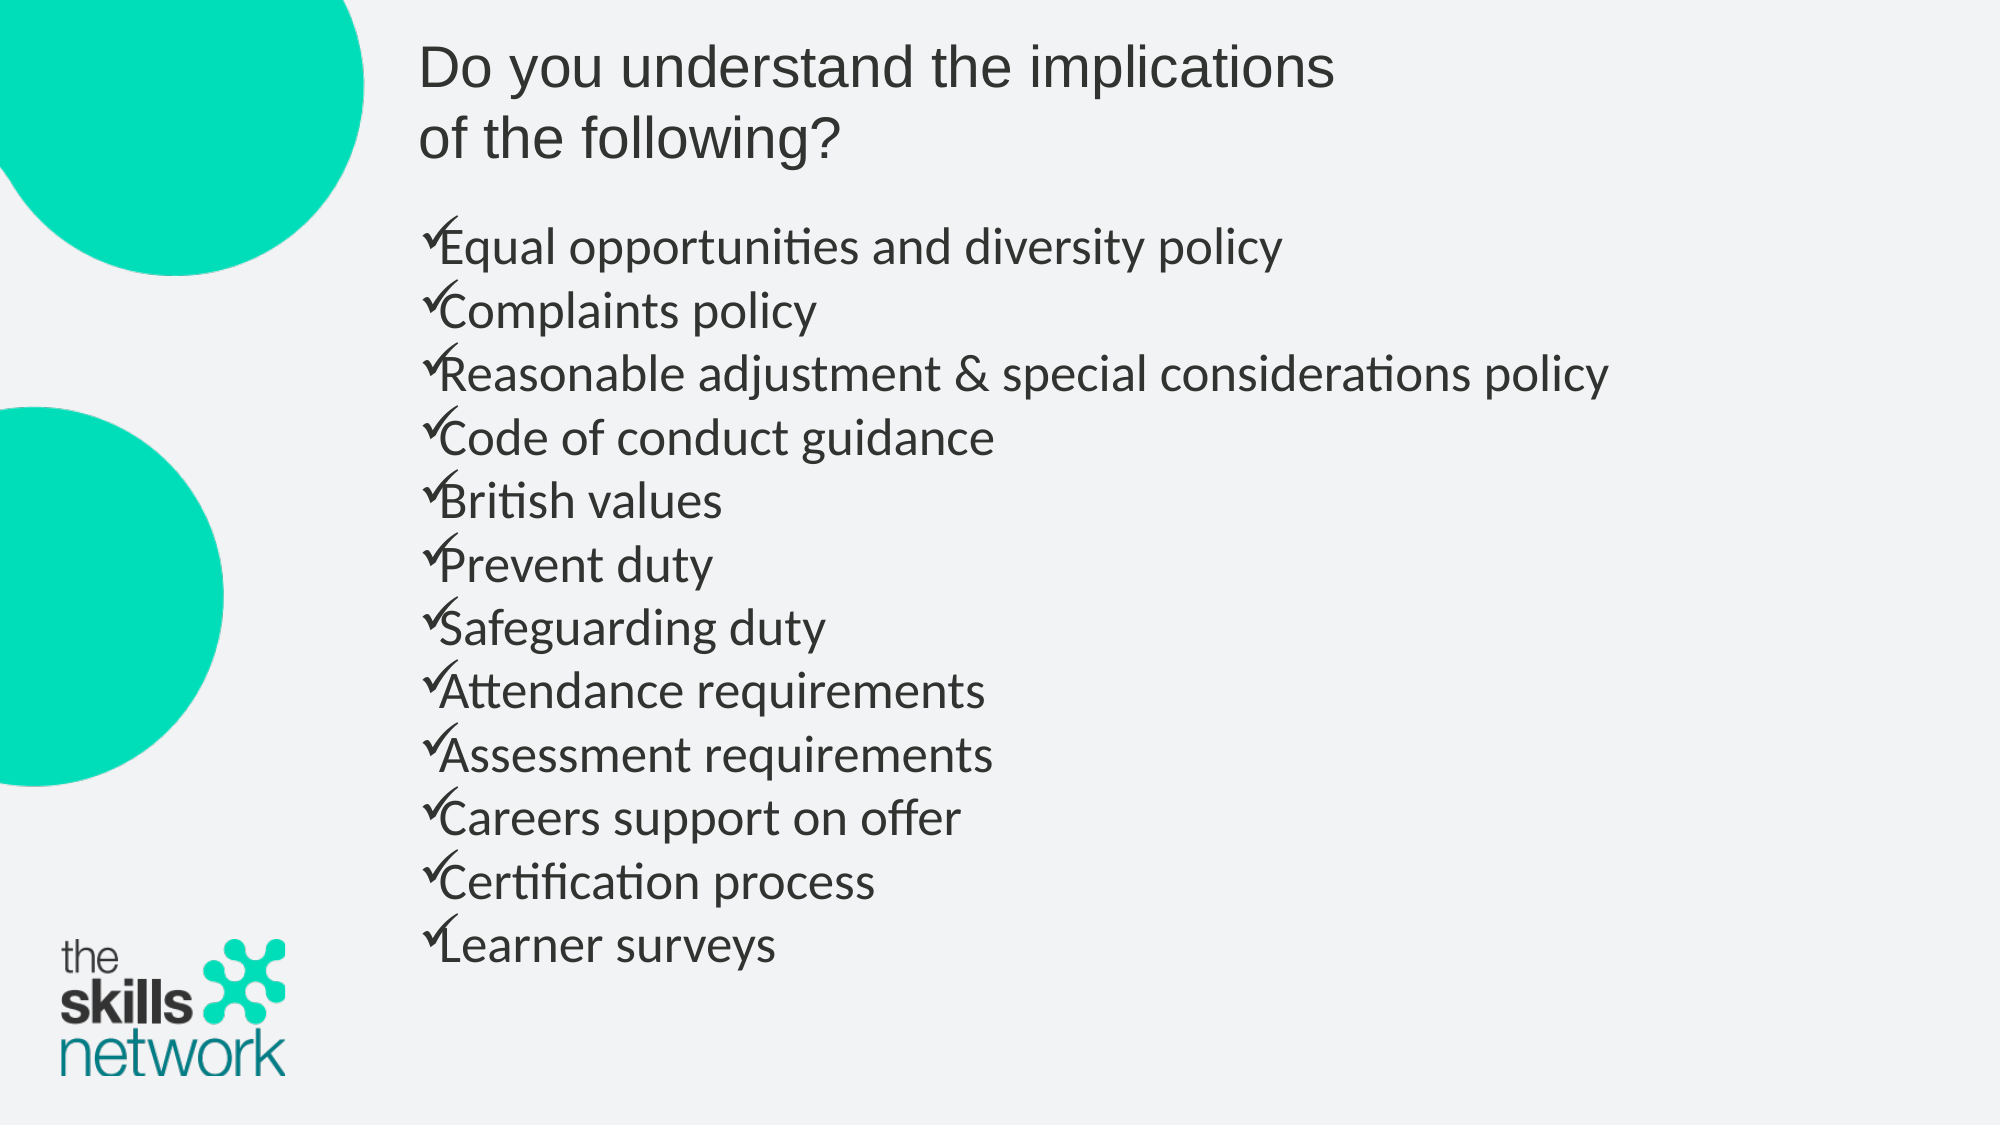

Do you understand the implications
of the following?

Equal opportunities and diversity policy
Complaints policy
Reasonable adjustment & special considerations policy
Code of conduct guidance
British values
Prevent duty
Safeguarding duty
Attendance requirements
Assessment requirements
Careers support on offer
Certification process
Learner surveys
#